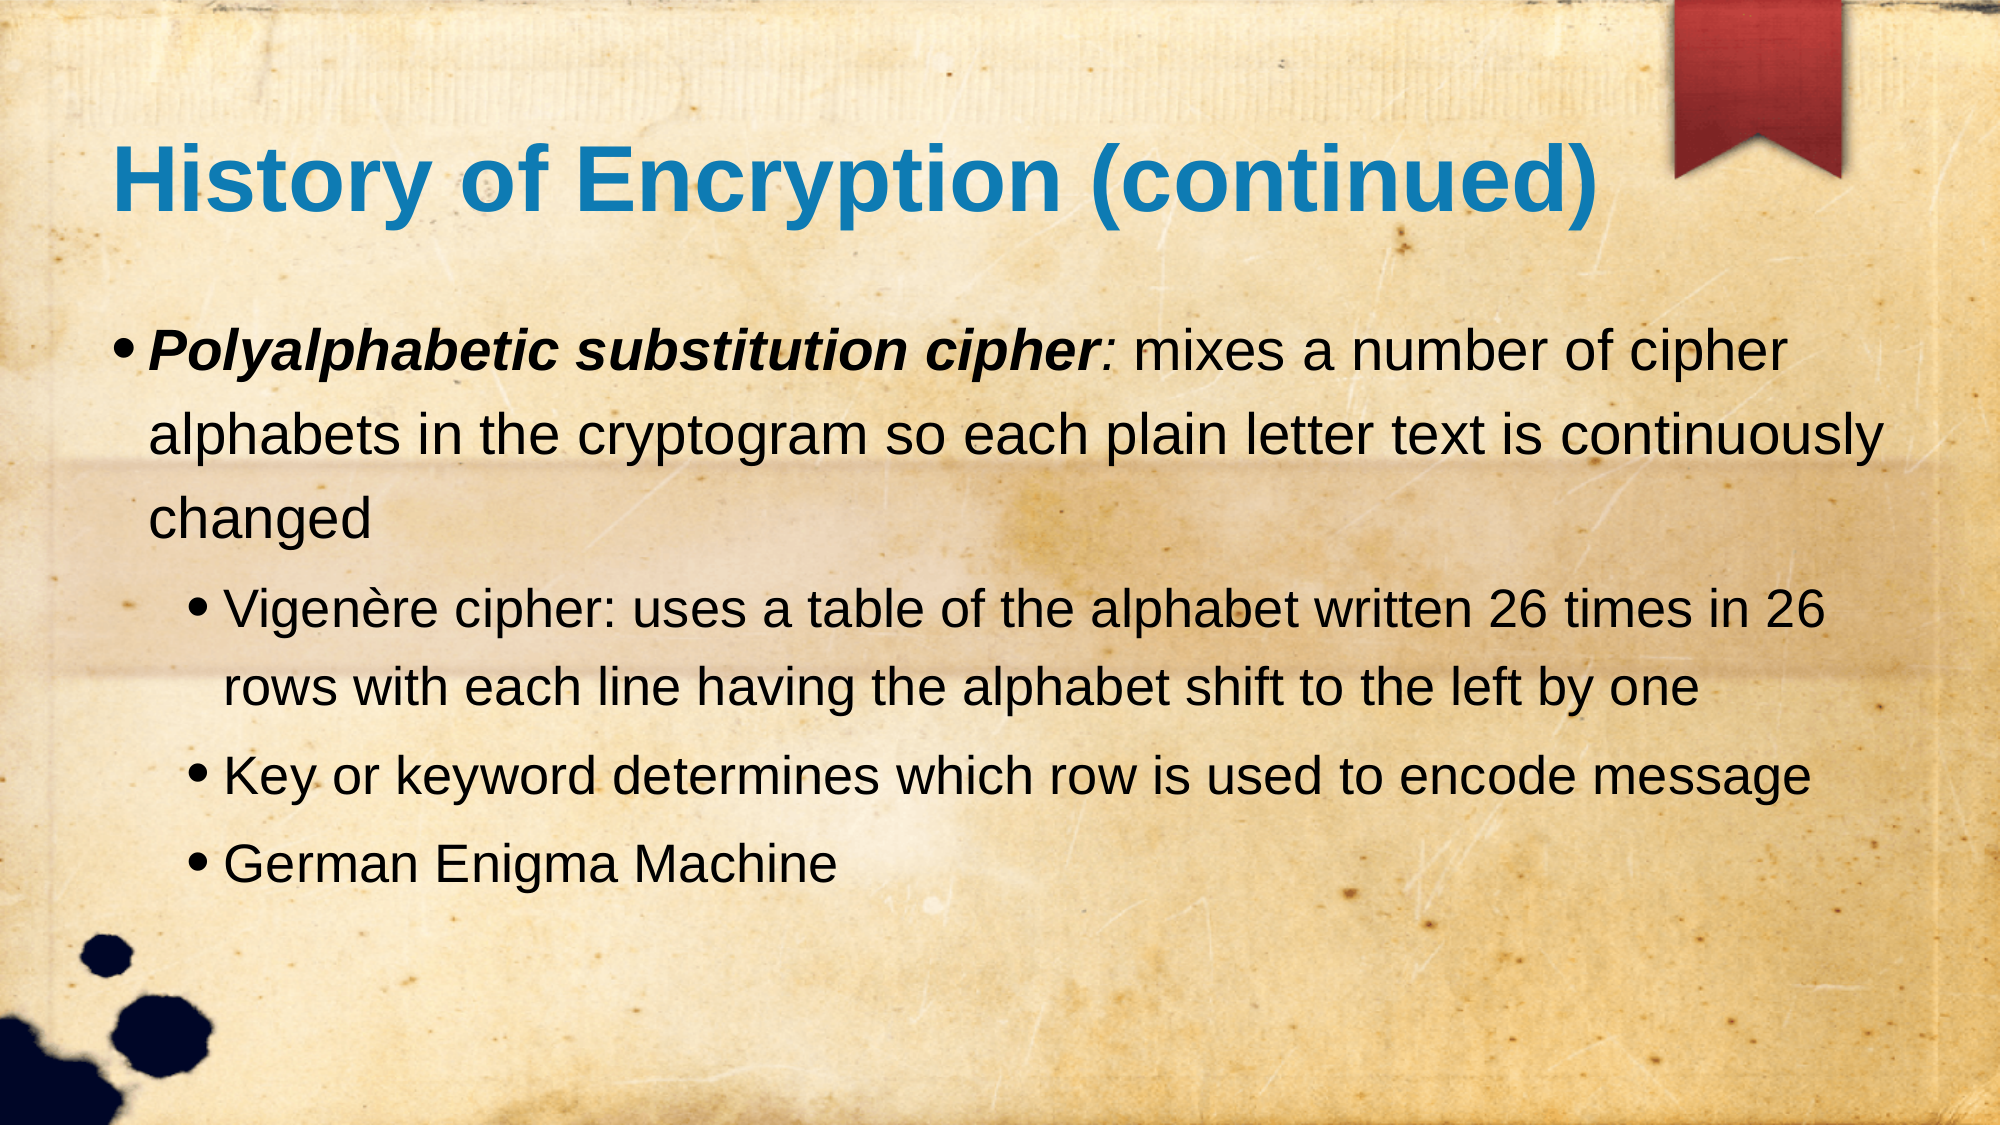

History of Encryption (continued)
Polyalphabetic substitution cipher: mixes a number of cipher alphabets in the cryptogram so each plain letter text is continuously changed
Vigenère cipher: uses a table of the alphabet written 26 times in 26 rows with each line having the alphabet shift to the left by one
Key or keyword determines which row is used to encode message
German Enigma Machine